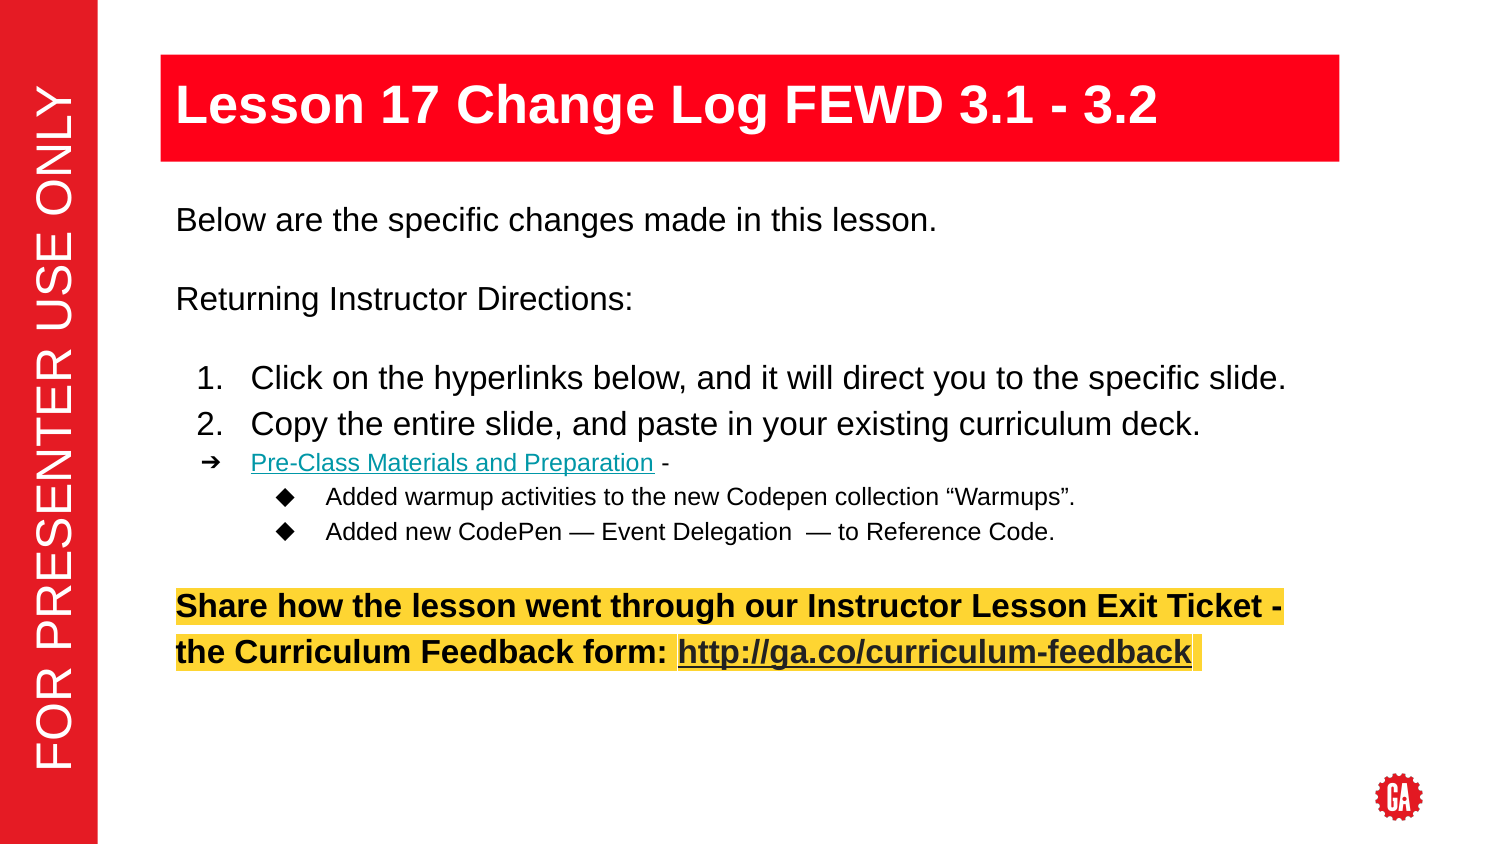

# Lesson 17 Change Log FEWD 3.1 - 3.2
Below are the specific changes made in this lesson.
Returning Instructor Directions:
Click on the hyperlinks below, and it will direct you to the specific slide.
Copy the entire slide, and paste in your existing curriculum deck.
Pre-Class Materials and Preparation -
Added warmup activities to the new Codepen collection “Warmups”.
Added new CodePen — Event Delegation  — to Reference Code.
Share how the lesson went through our Instructor Lesson Exit Ticket - the Curriculum Feedback form: http://ga.co/curriculum-feedback